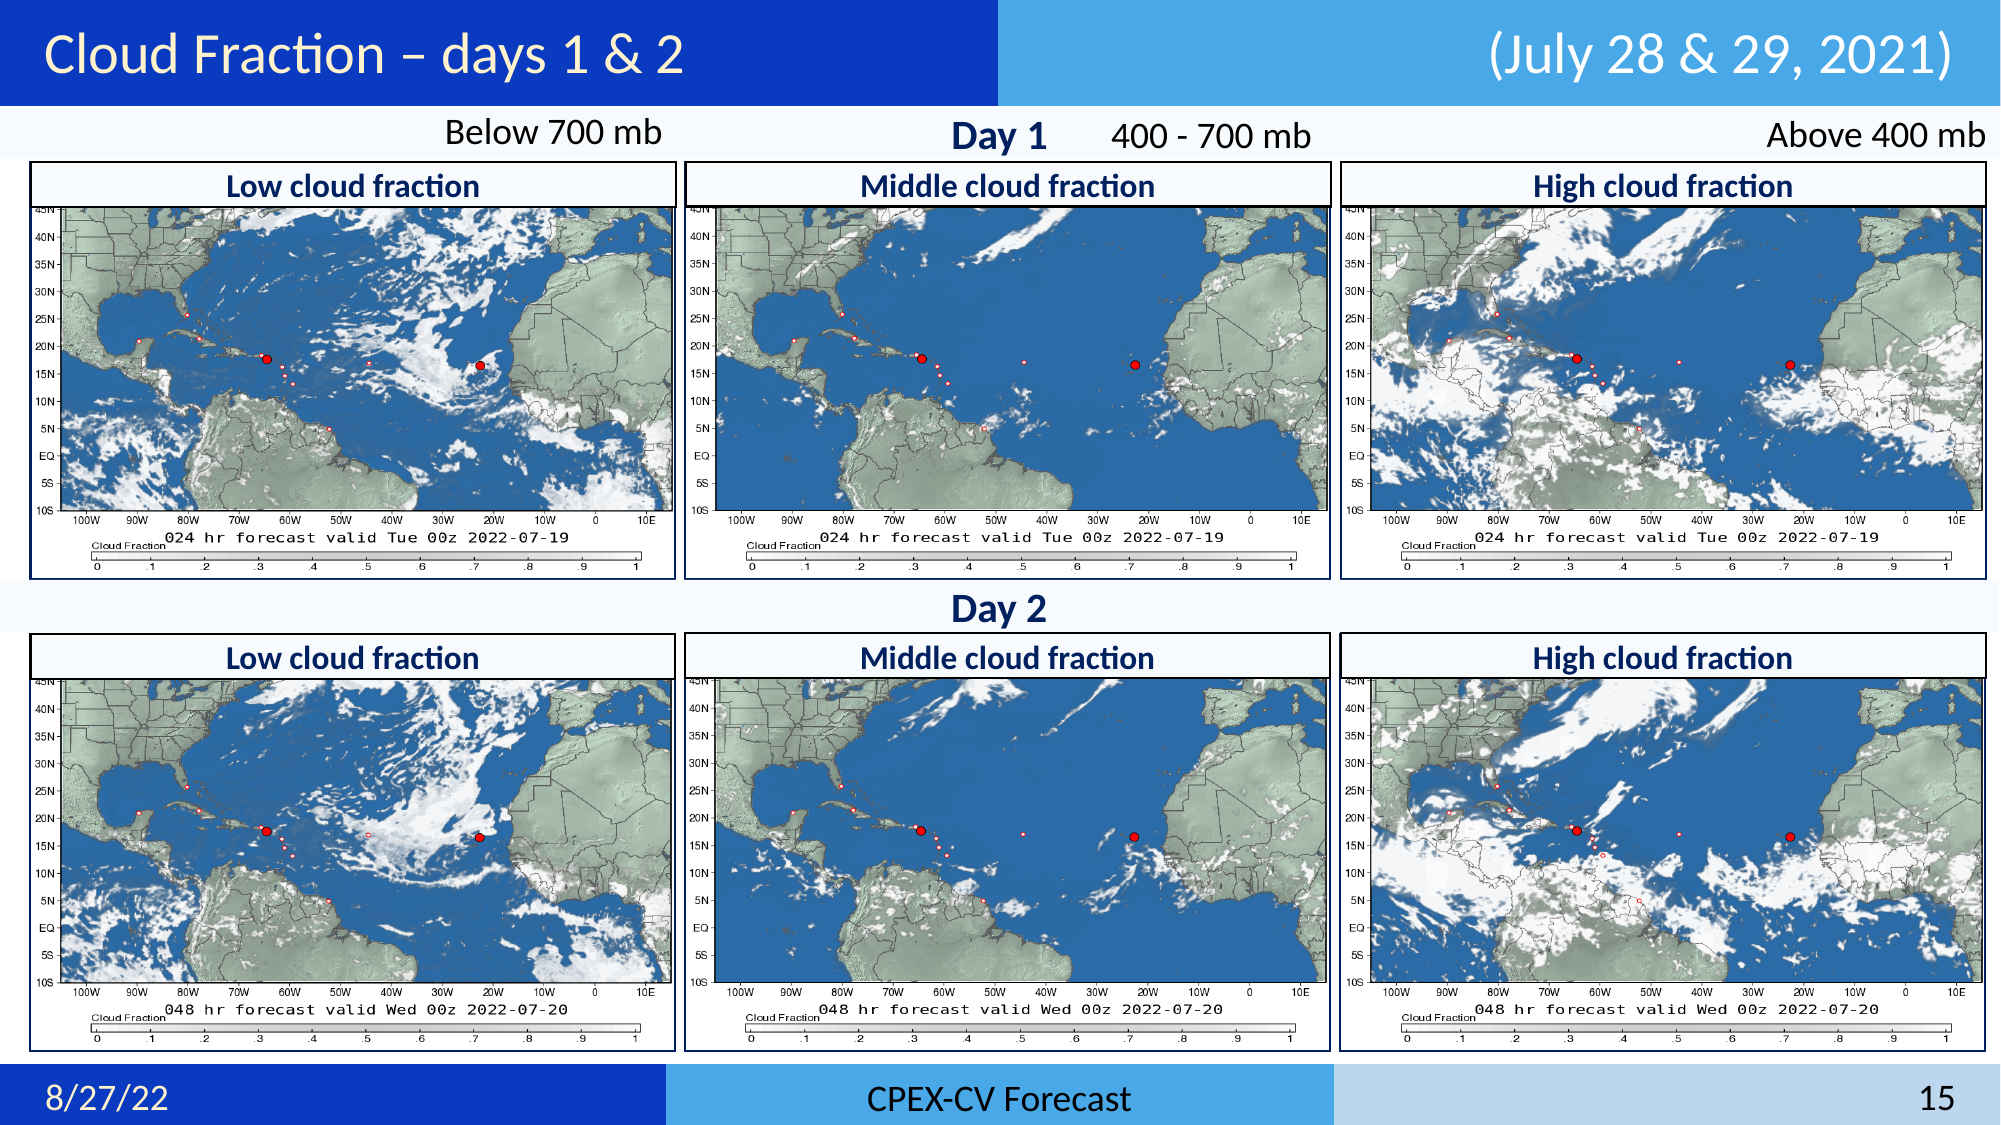

# Cloud Fraction – days 1 & 2
(July 28 & 29, 2021)
Below 700 mb
Above 400 mb
400 - 700 mb
Day 1
Middle cloud fraction
High cloud fraction

Low cloud fraction

Day 2
Middle cloud fraction
High cloud fraction

Low cloud fraction

8/27/22
15
CPEX-CV Forecast